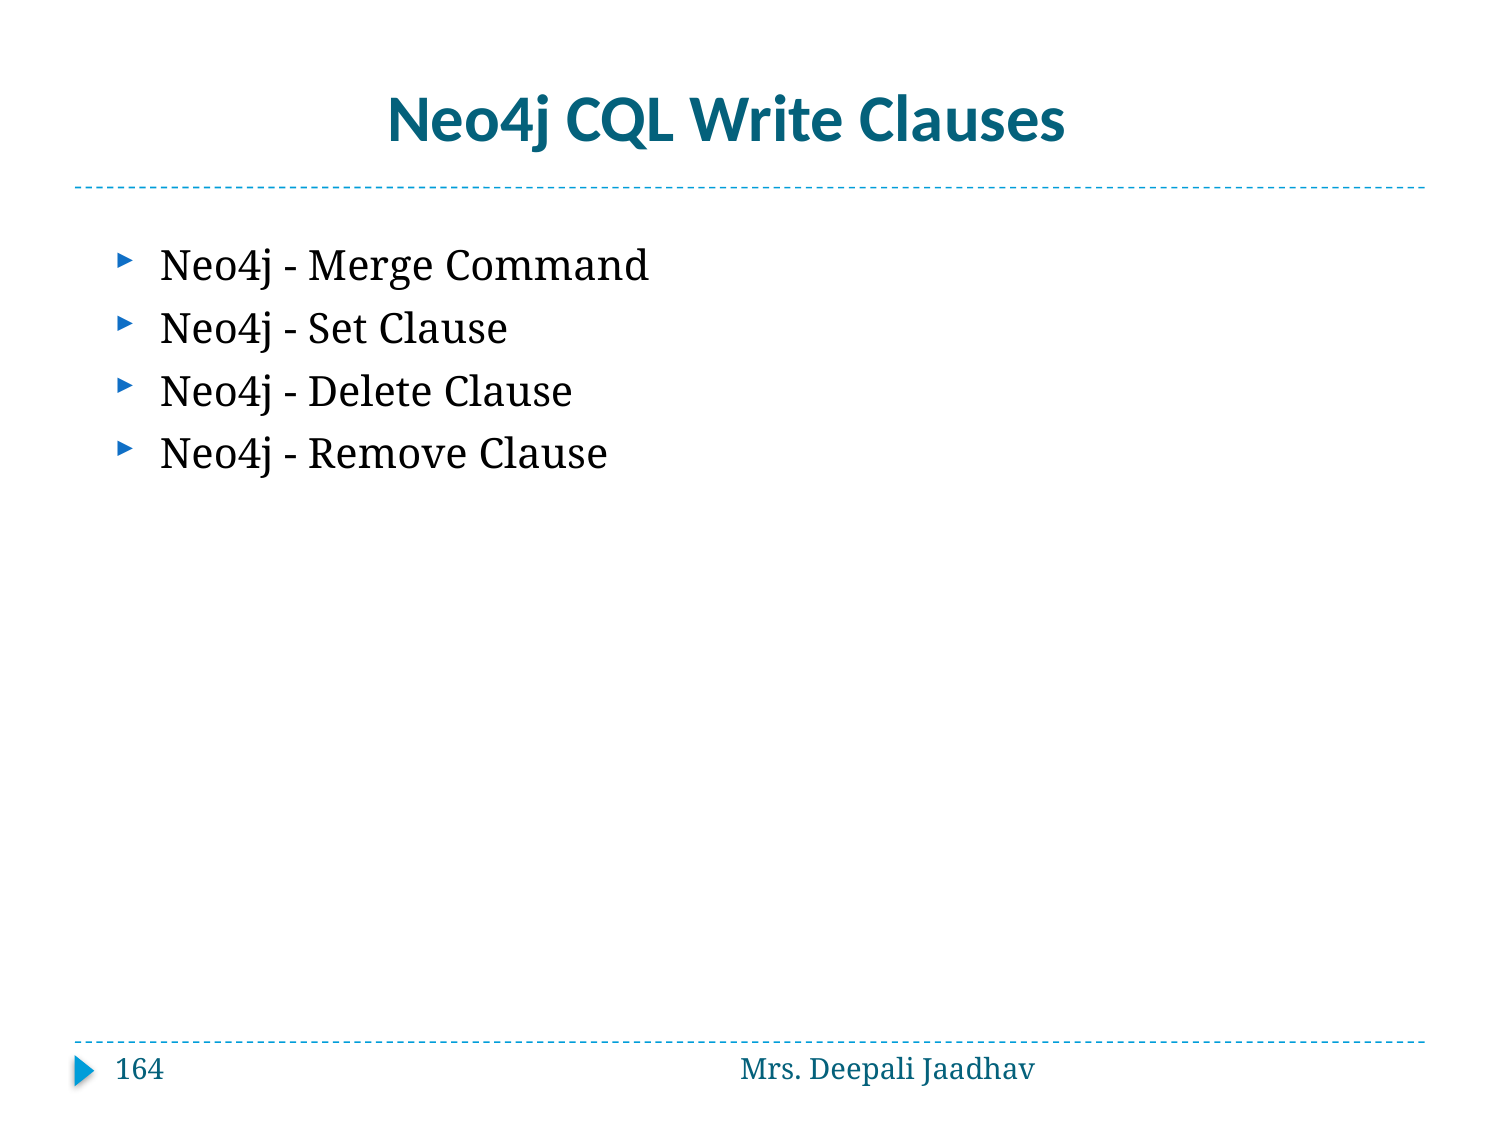

# Neo4j CQL Write Clauses
Neo4j - Merge Command
Neo4j - Set Clause
Neo4j - Delete Clause
Neo4j - Remove Clause

164
Mrs. Deepali Jaadhav